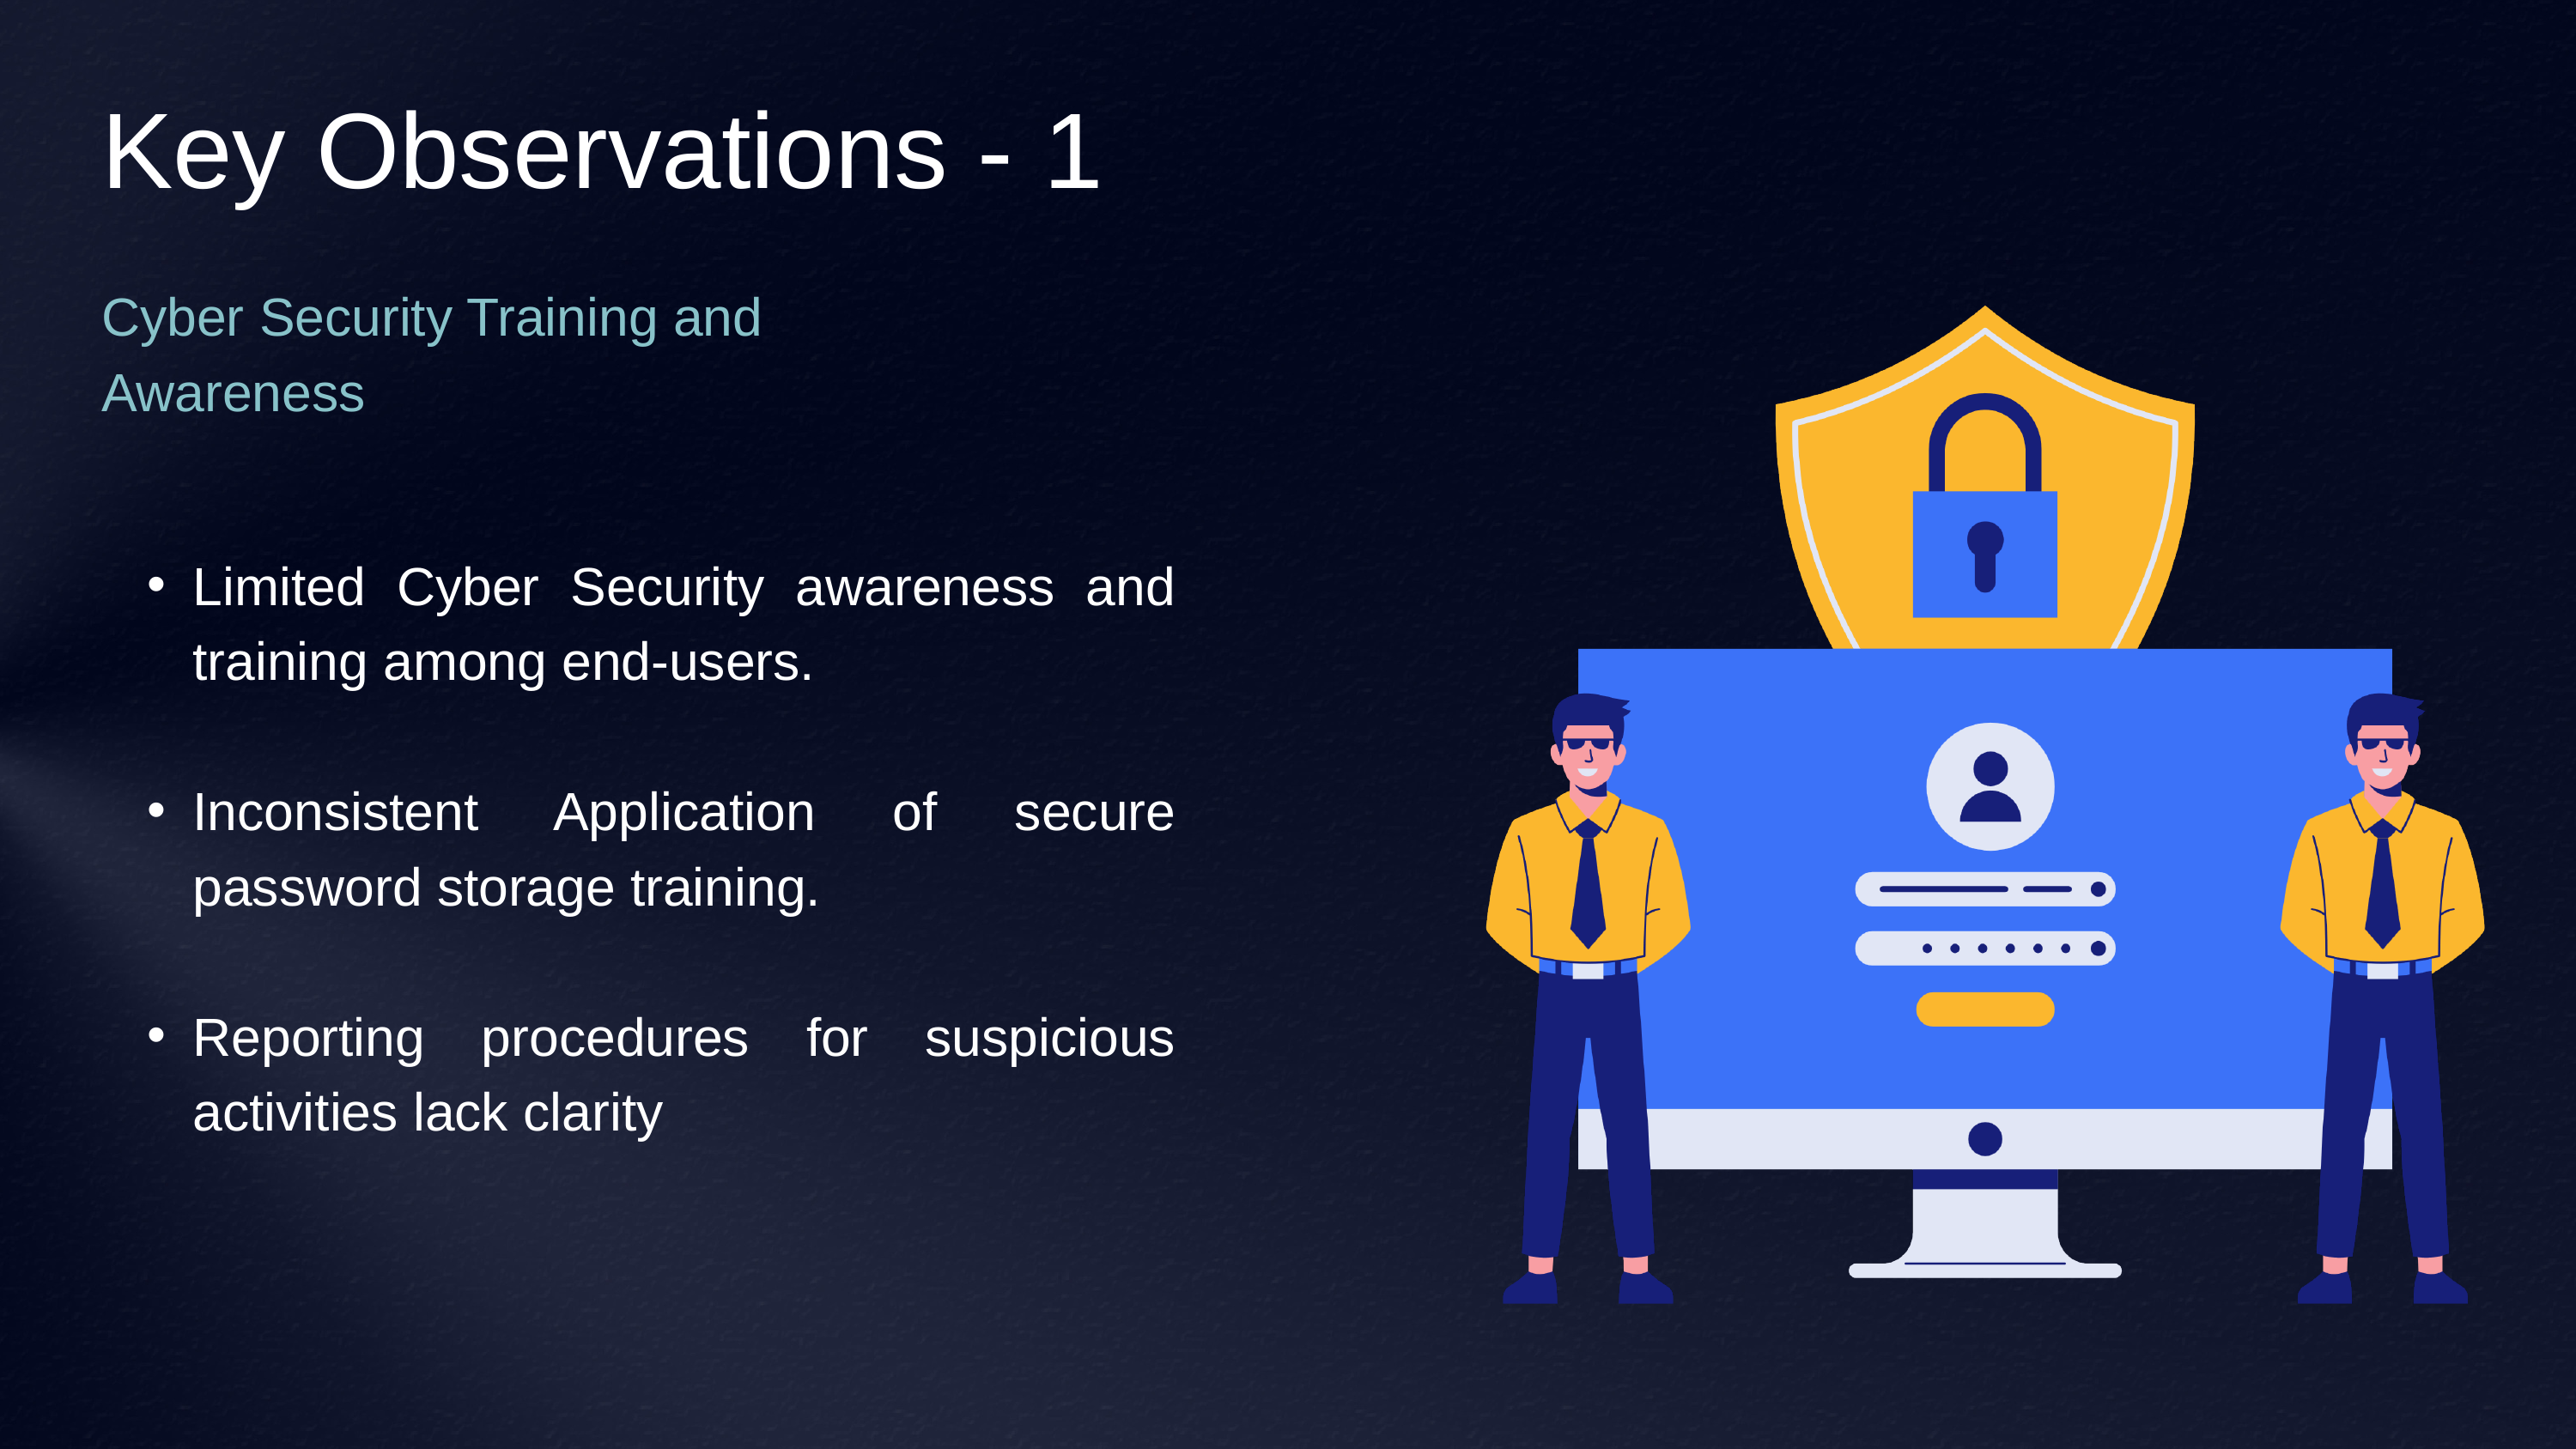

Key Observations - 1
Cyber Security Training and Awareness

Limited Cyber Security awareness and training among end-users.

Inconsistent Application of secure password storage training.

Reporting procedures for suspicious activities lack clarity